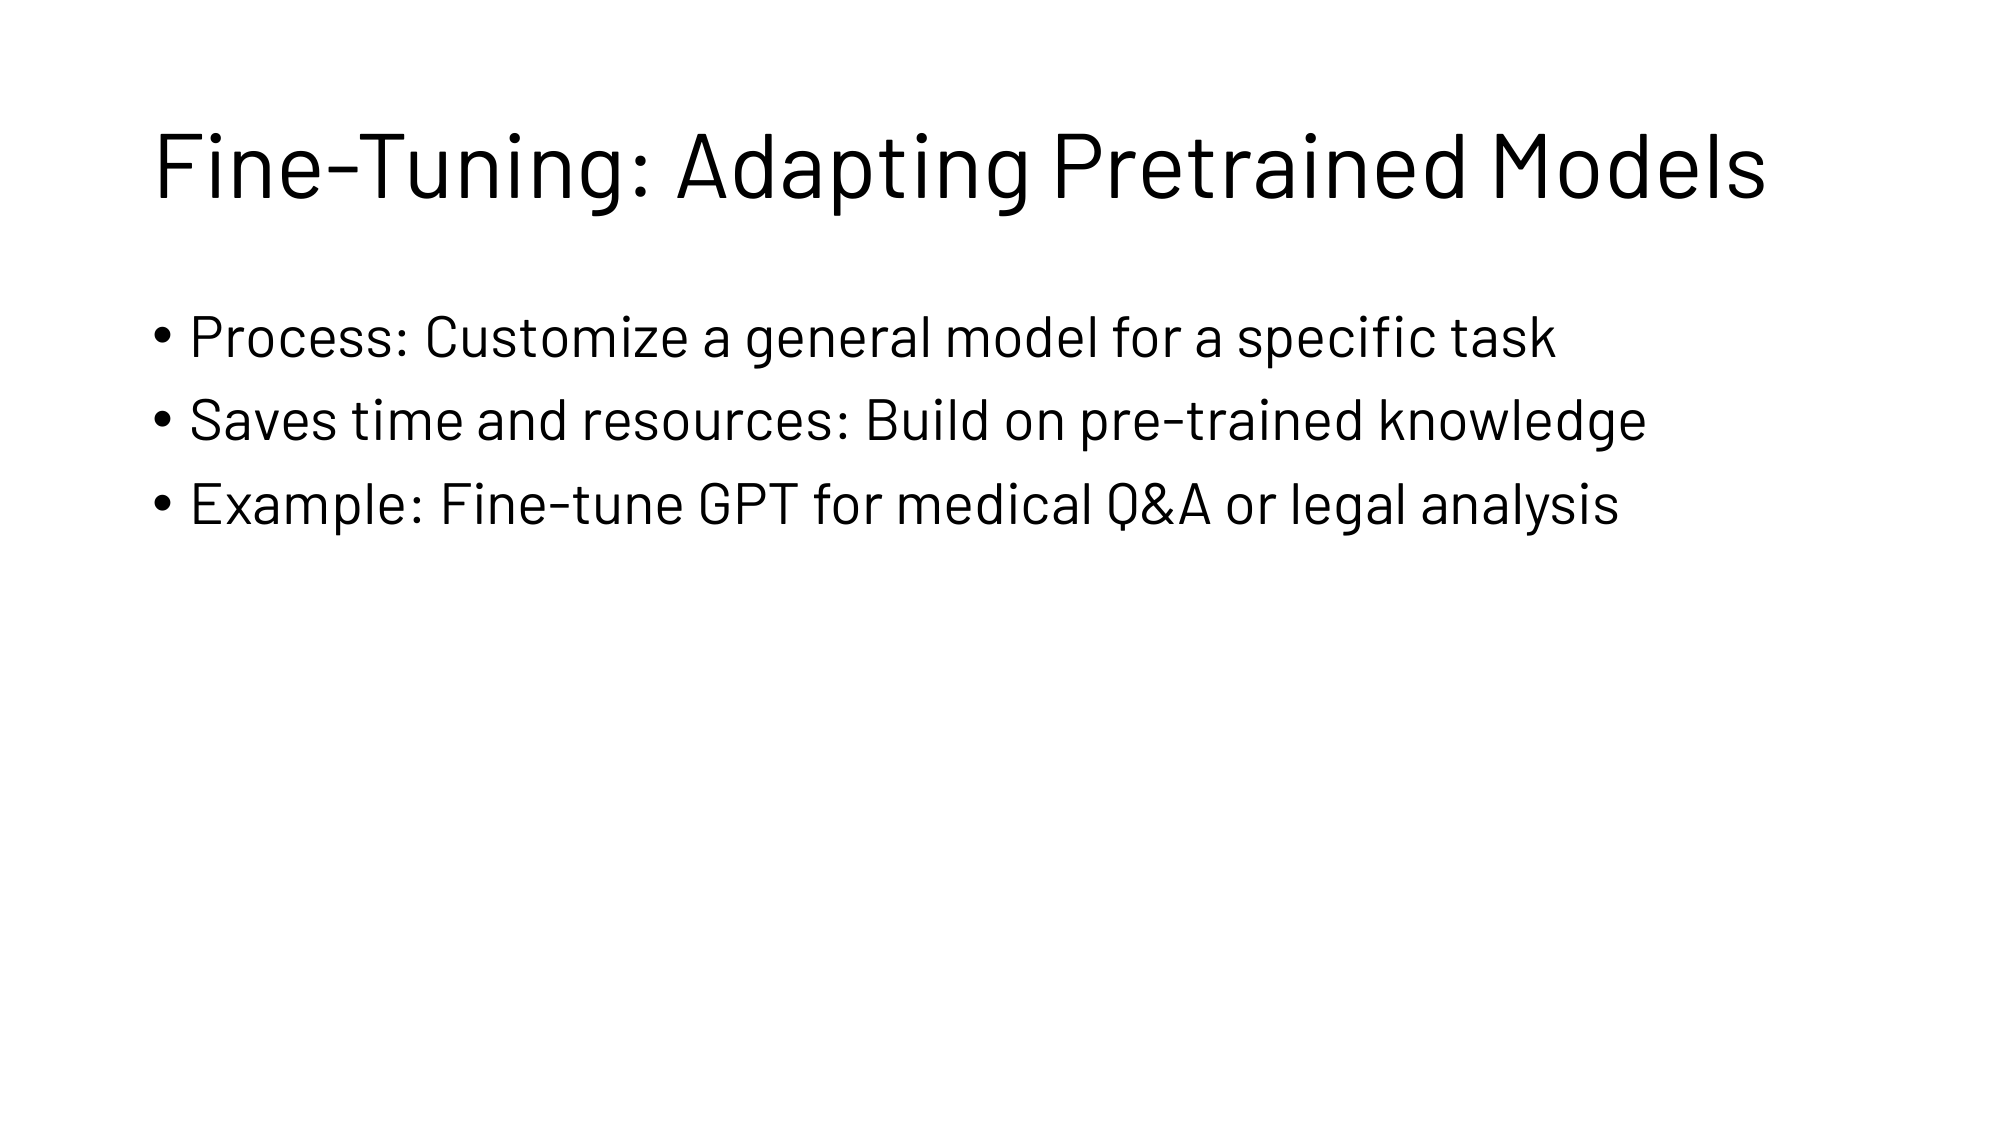

# Fine-Tuning: Adapting Pretrained Models
Process: Customize a general model for a specific task
Saves time and resources: Build on pre-trained knowledge
Example: Fine-tune GPT for medical Q&A or legal analysis